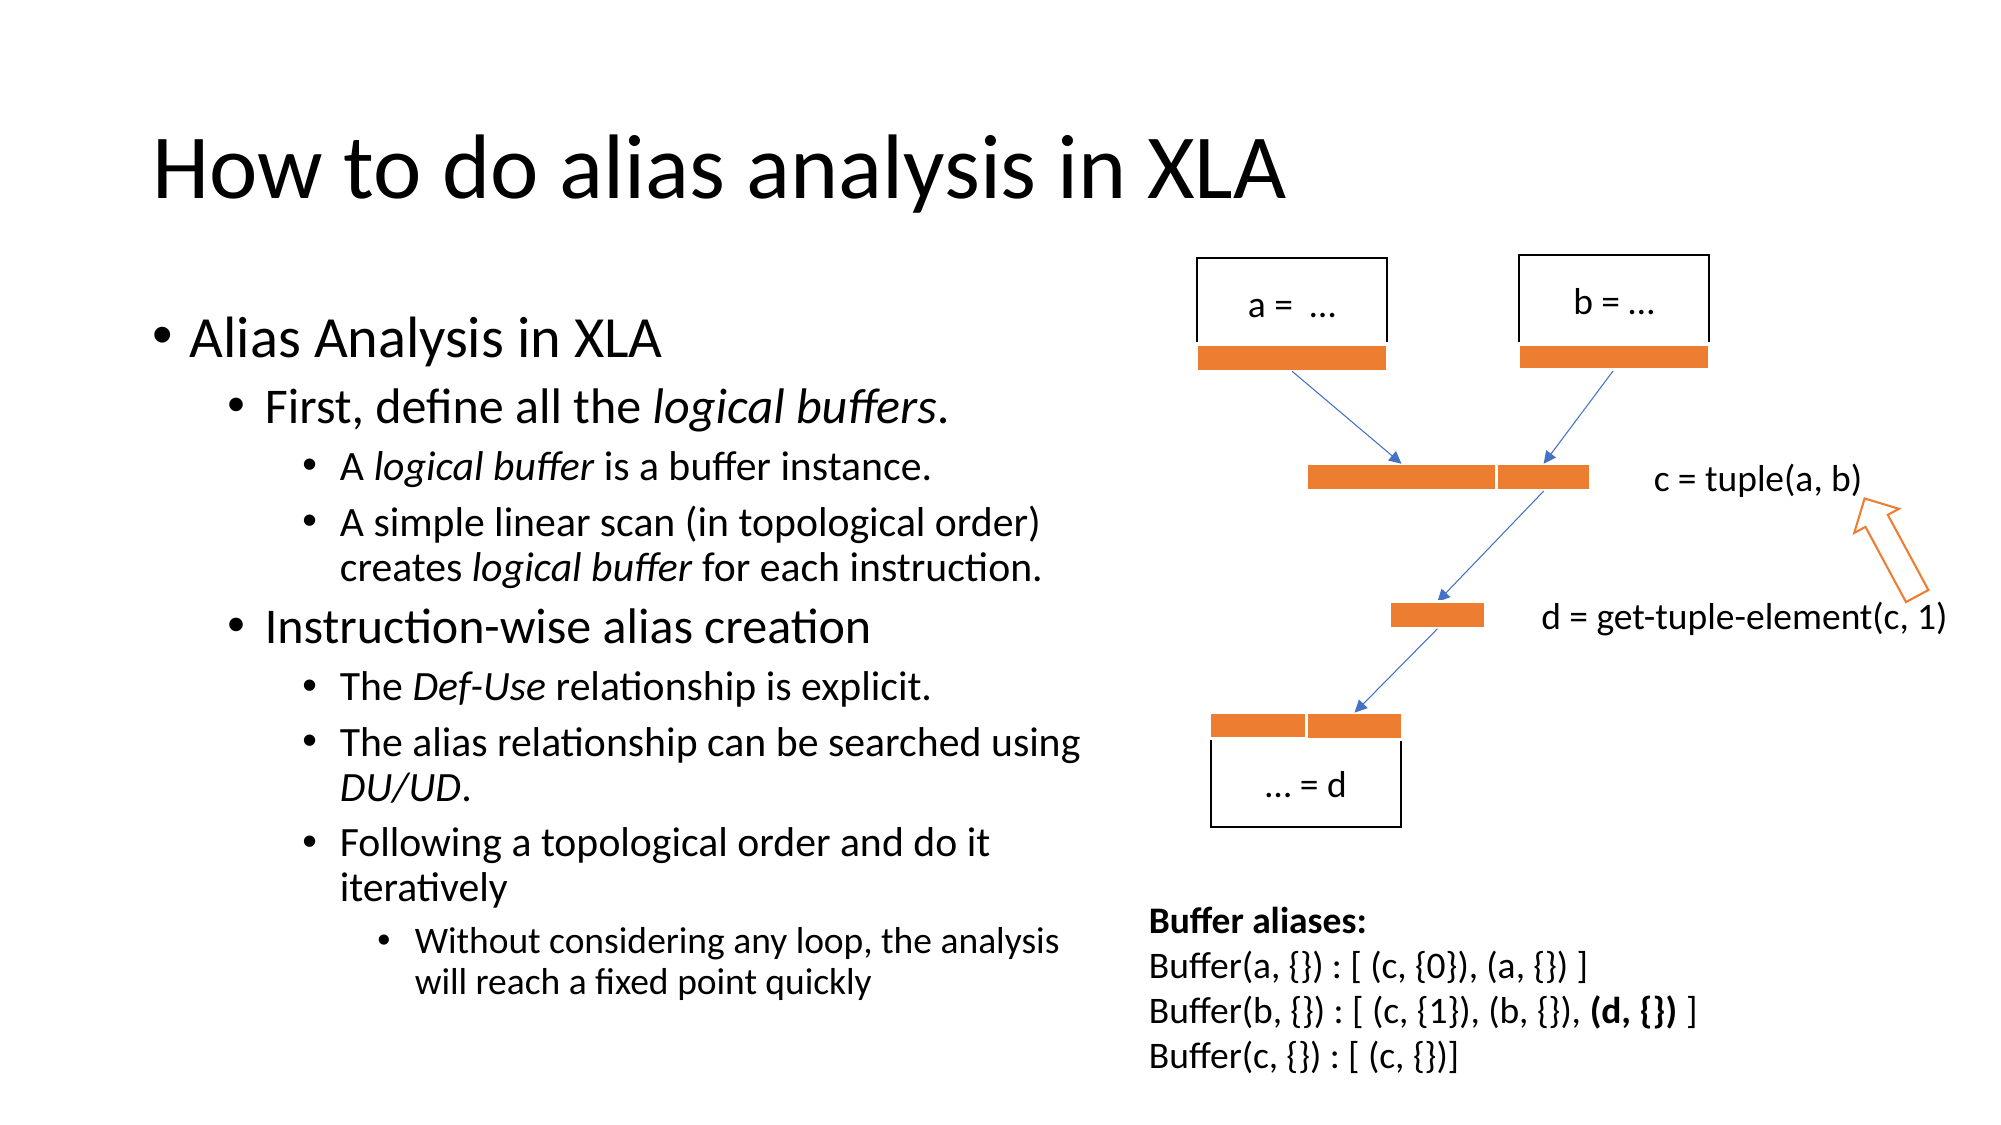

# How to do alias analysis in XLA
b = …
a =  …
Alias Analysis in XLA
First, define all the logical buffers.
A logical buffer is a buffer instance.
A simple linear scan (in topological order) creates logical buffer for each instruction.
Instruction-wise alias creation
The Def-Use relationship is explicit.
The alias relationship can be searched using DU/UD.
Following a topological order and do it iteratively
Without considering any loop, the analysis will reach a fixed point quickly

c = tuple(a, b)

d = get-tuple-element(c, 1)

… = d
Buffer aliases:
Buffer(a, {}) : [ (c, {0}), (a, {}) ]
Buffer(b, {}) : [ (c, {1}), (b, {}), (d, {}) ]
Buffer(c, {}) : [ (c, {})]